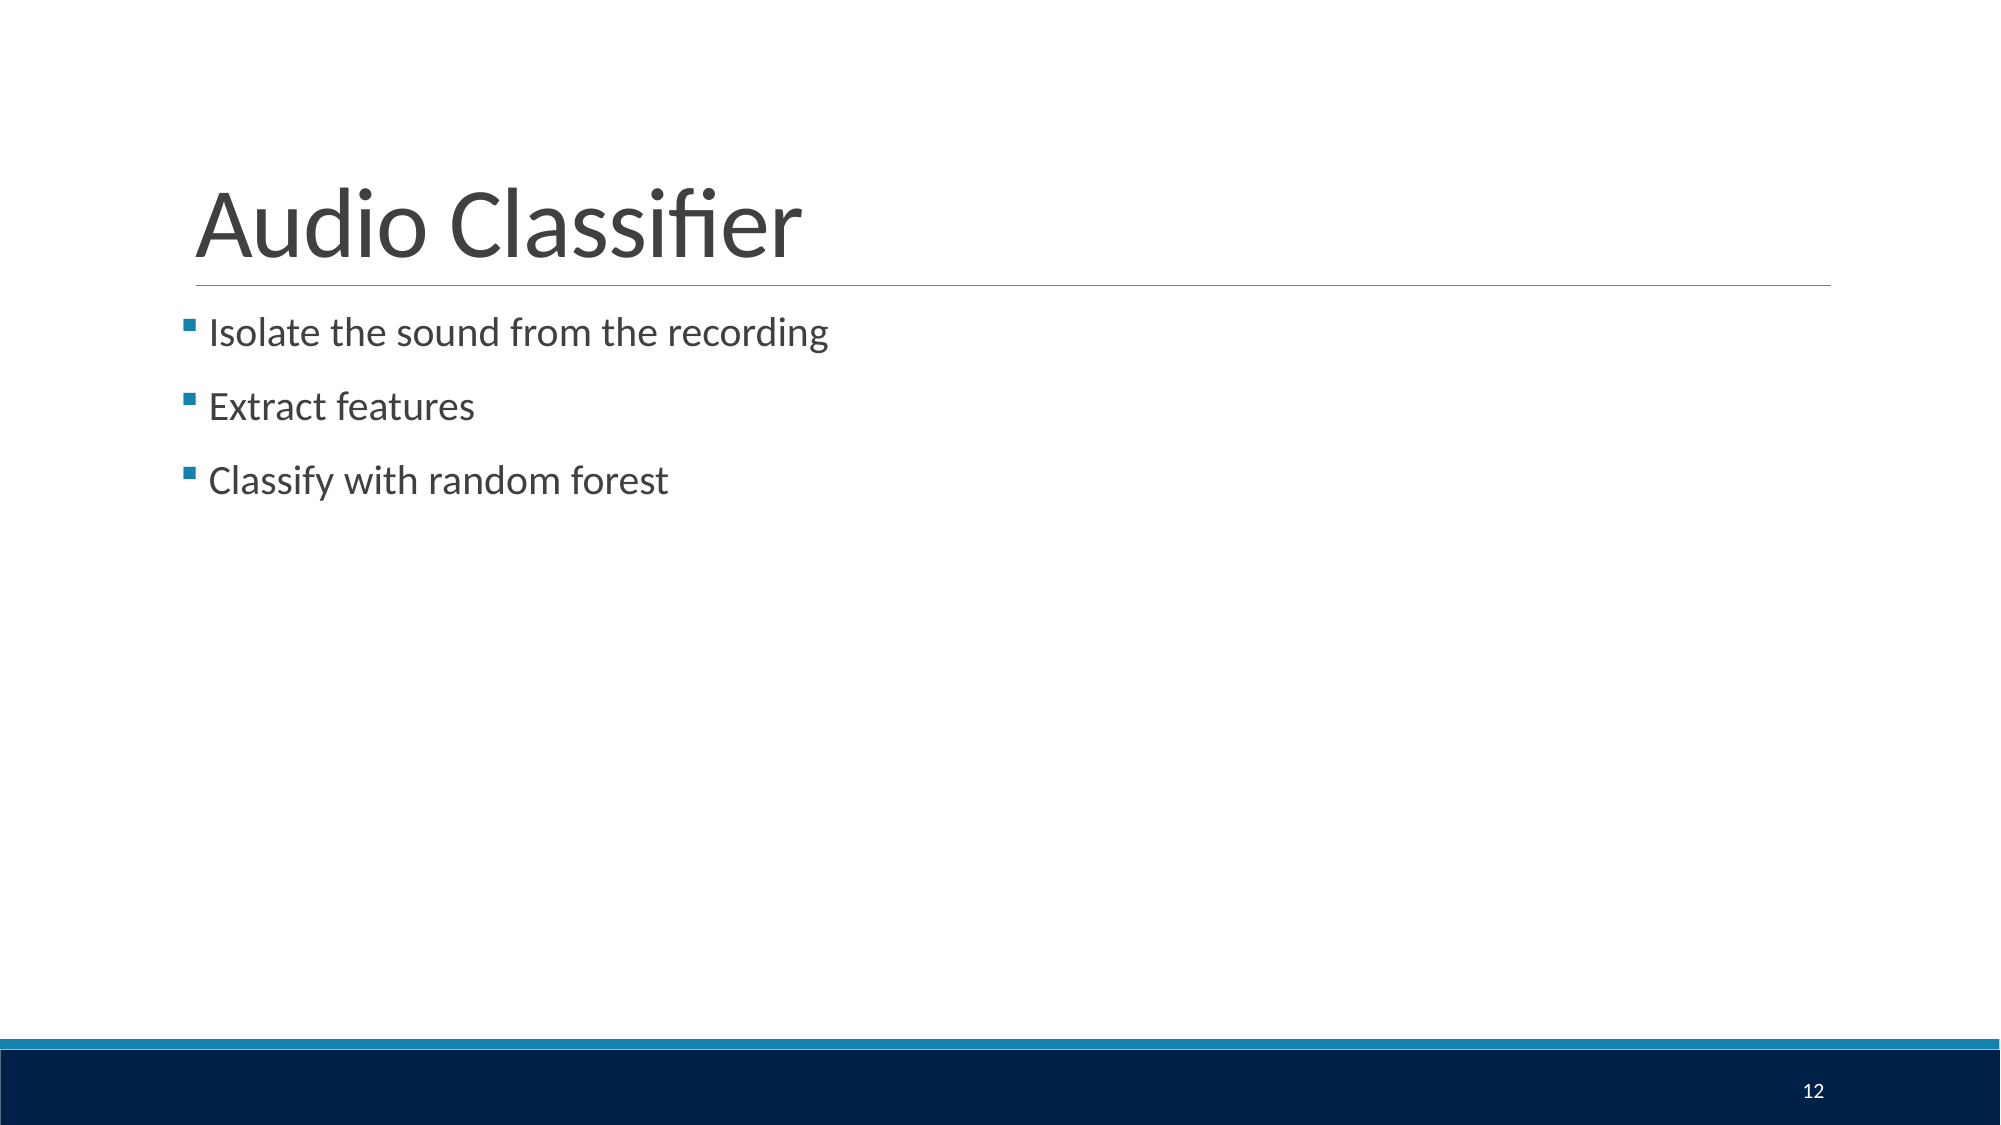

# Audio Classifier
 Isolate the sound from the recording
 Extract features
 Classify with random forest
12